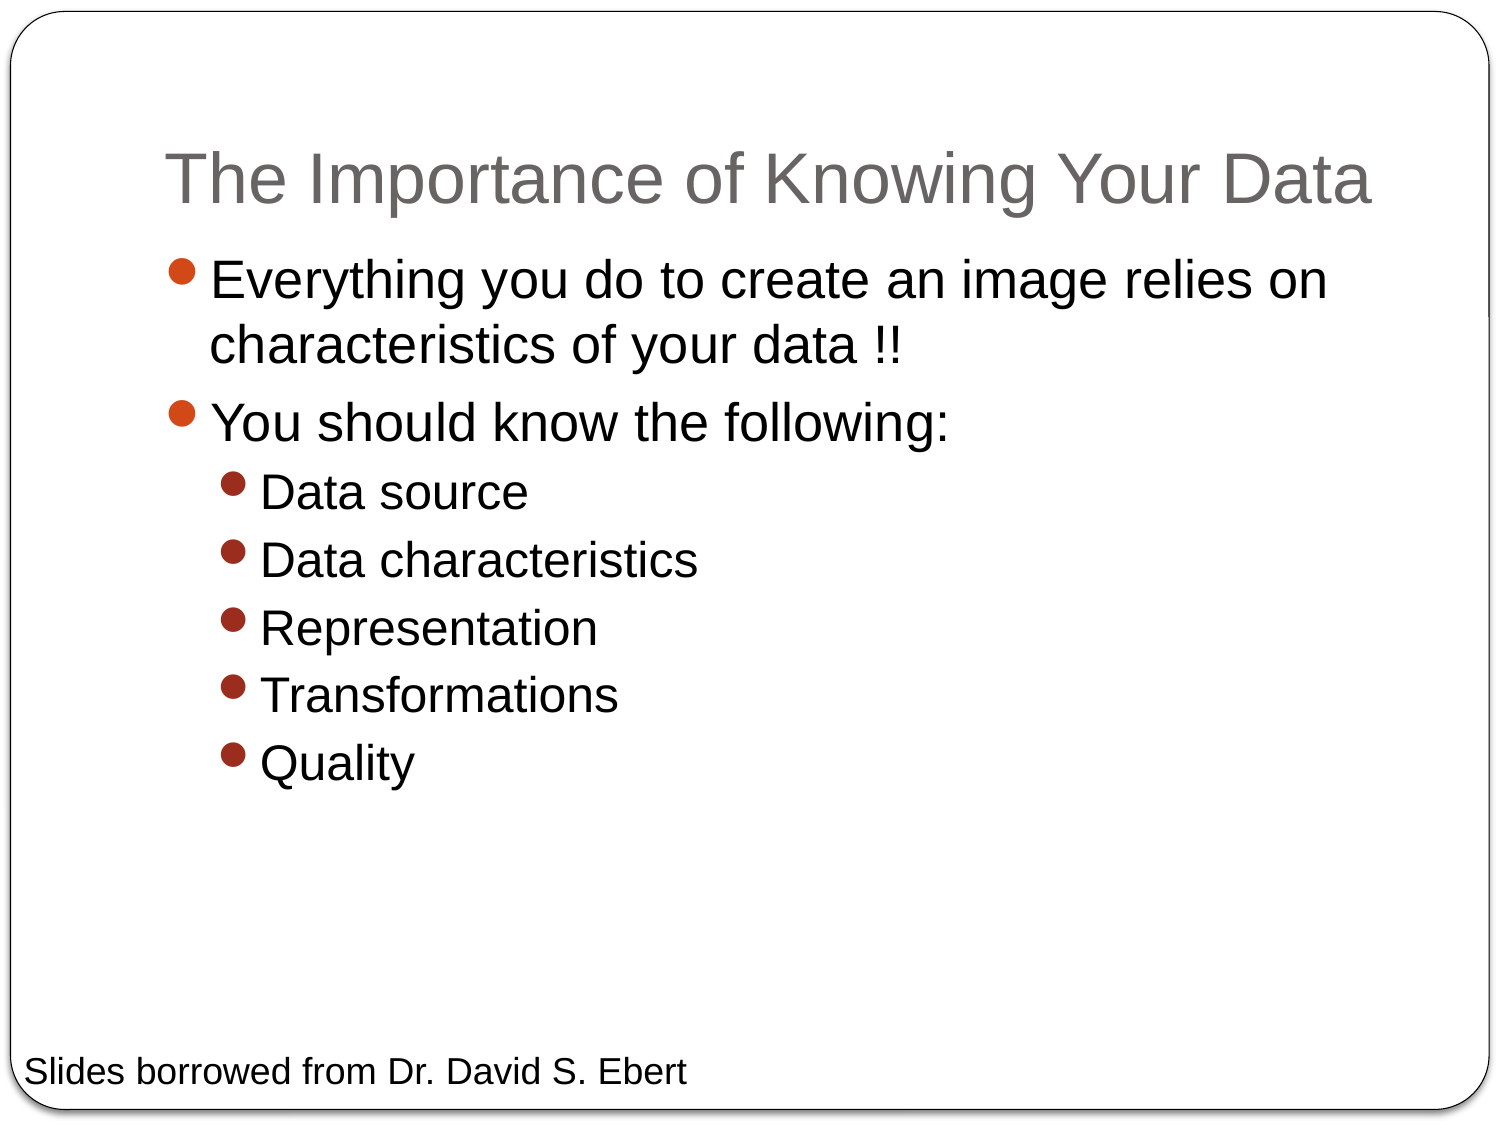

# The Importance of Knowing Your Data
Everything you do to create an image relies on characteristics of your data !!
You should know the following:
Data source
Data characteristics
Representation
Transformations
Quality
Slides borrowed from Dr. David S. Ebert